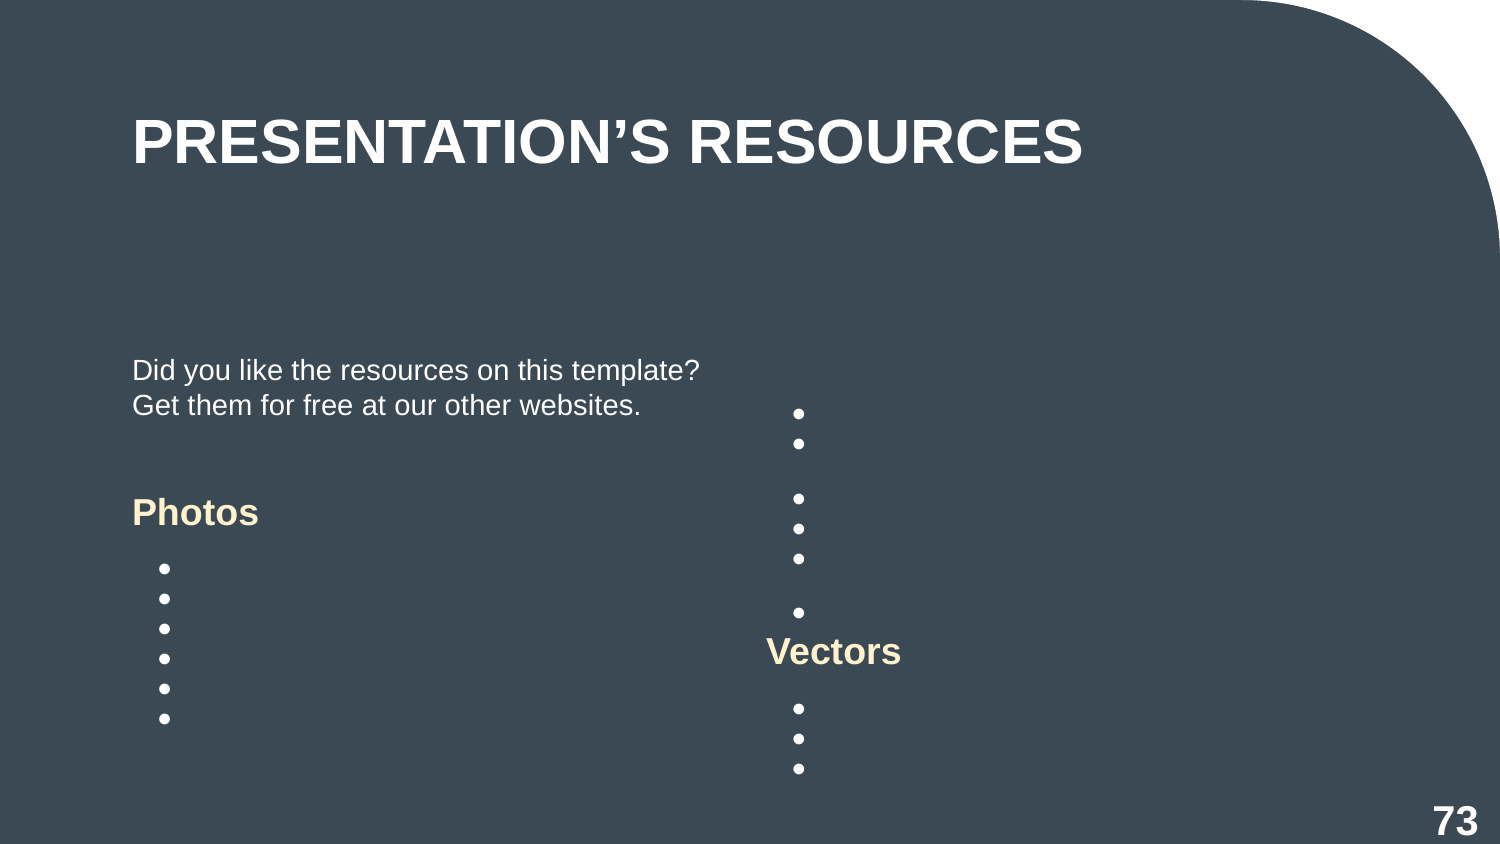

# PRESENTATION’S RESOURCES
Did you like the resources on this template? Get them for free at our other websites.

Photos
Japanese culture with buildings low angle
Bottom view modern glass buildings
Low angle view of urban buildings
Low angle view of high-rise buildings
Happy businessman back view
Japanese buildings bottom view

Low angle smiley woman looking away
Young businessman with hands in his pocket talking on mobile phone
Low angle modern buildings skyline
Close-up high-rise building in black and white
Rear view of a businessman standing on the business campus
Low angle modern high-rise building
Vectors
Elegant colorful collection of tiles
Collection of colorful abstract tiles
Infographic steps
73